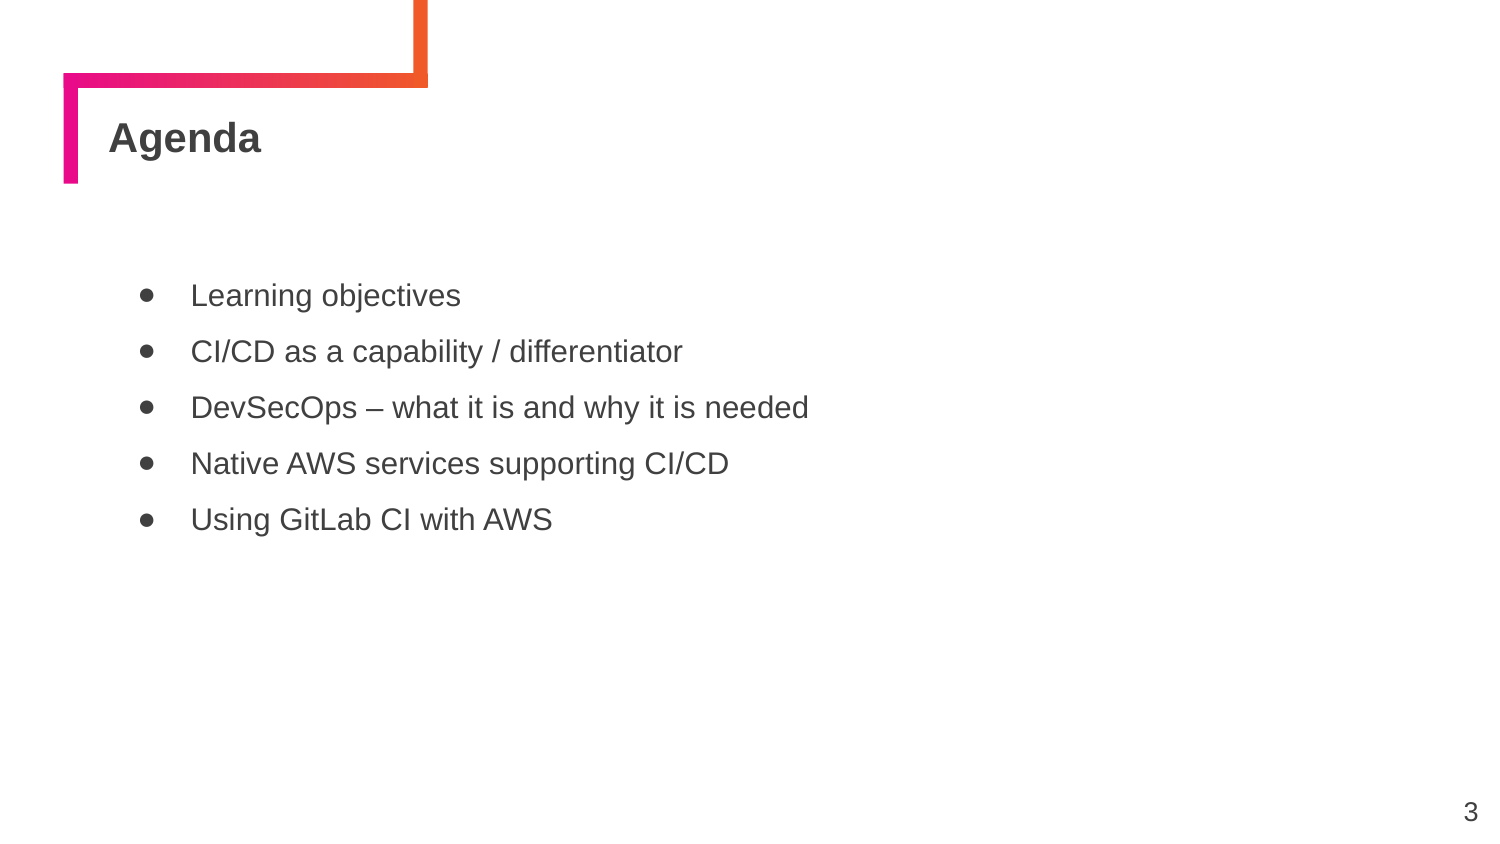

# Agenda
Learning objectives
CI/CD as a capability / differentiator
DevSecOps – what it is and why it is needed
Native AWS services supporting CI/CD
Using GitLab CI with AWS
3